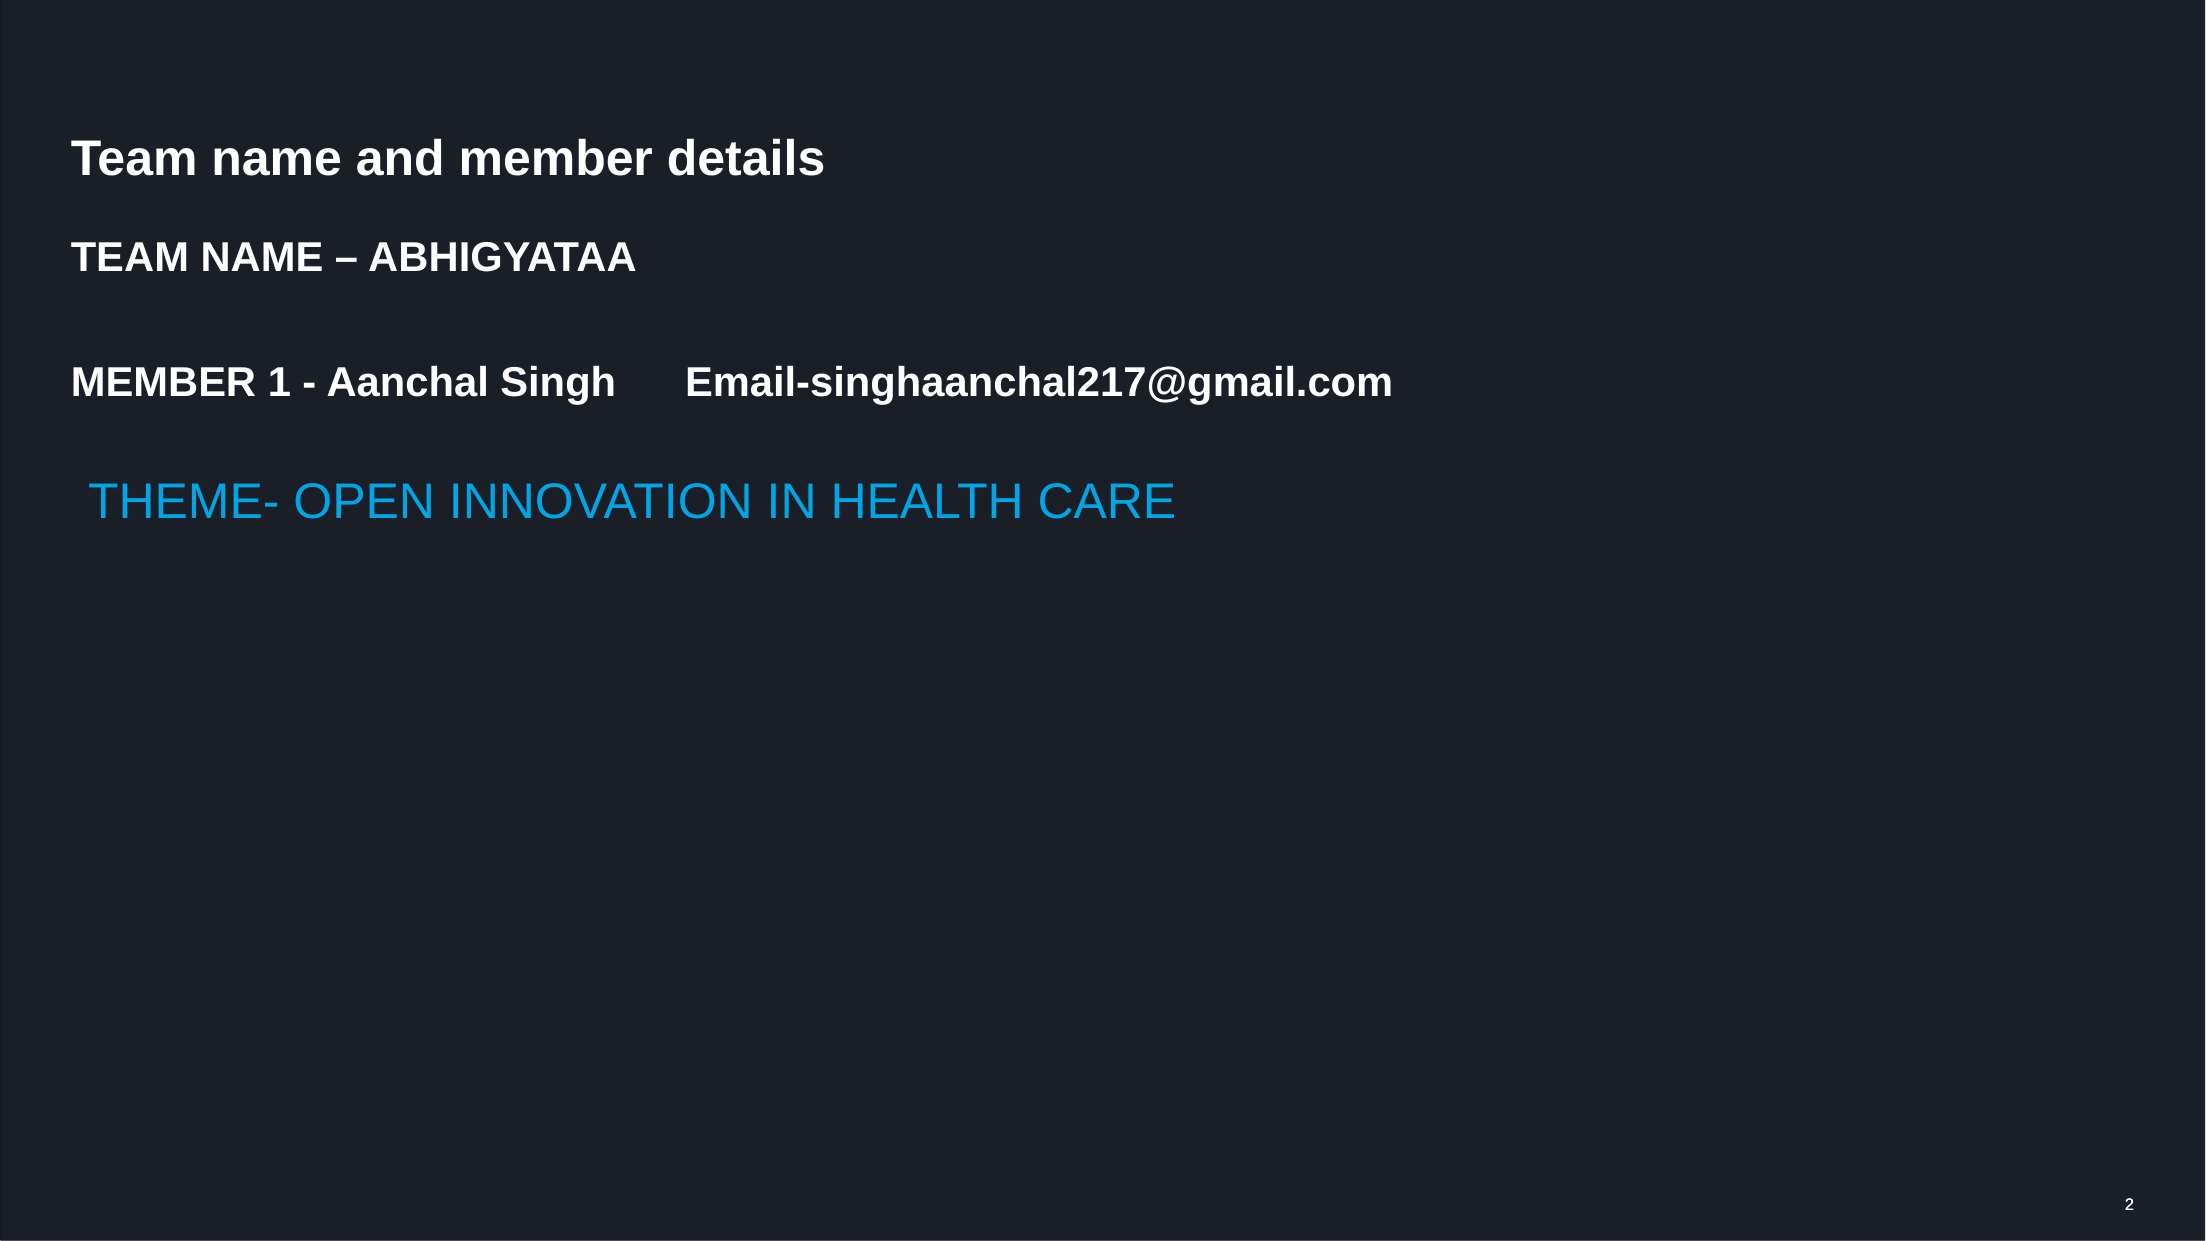

# Team name and member details
TEAM NAME – ABHIGYATAA
MEMBER 1 - Aanchal Singh      Email-singhaanchal217@gmail.com
THEME- OPEN INNOVATION IN HEALTH CARE